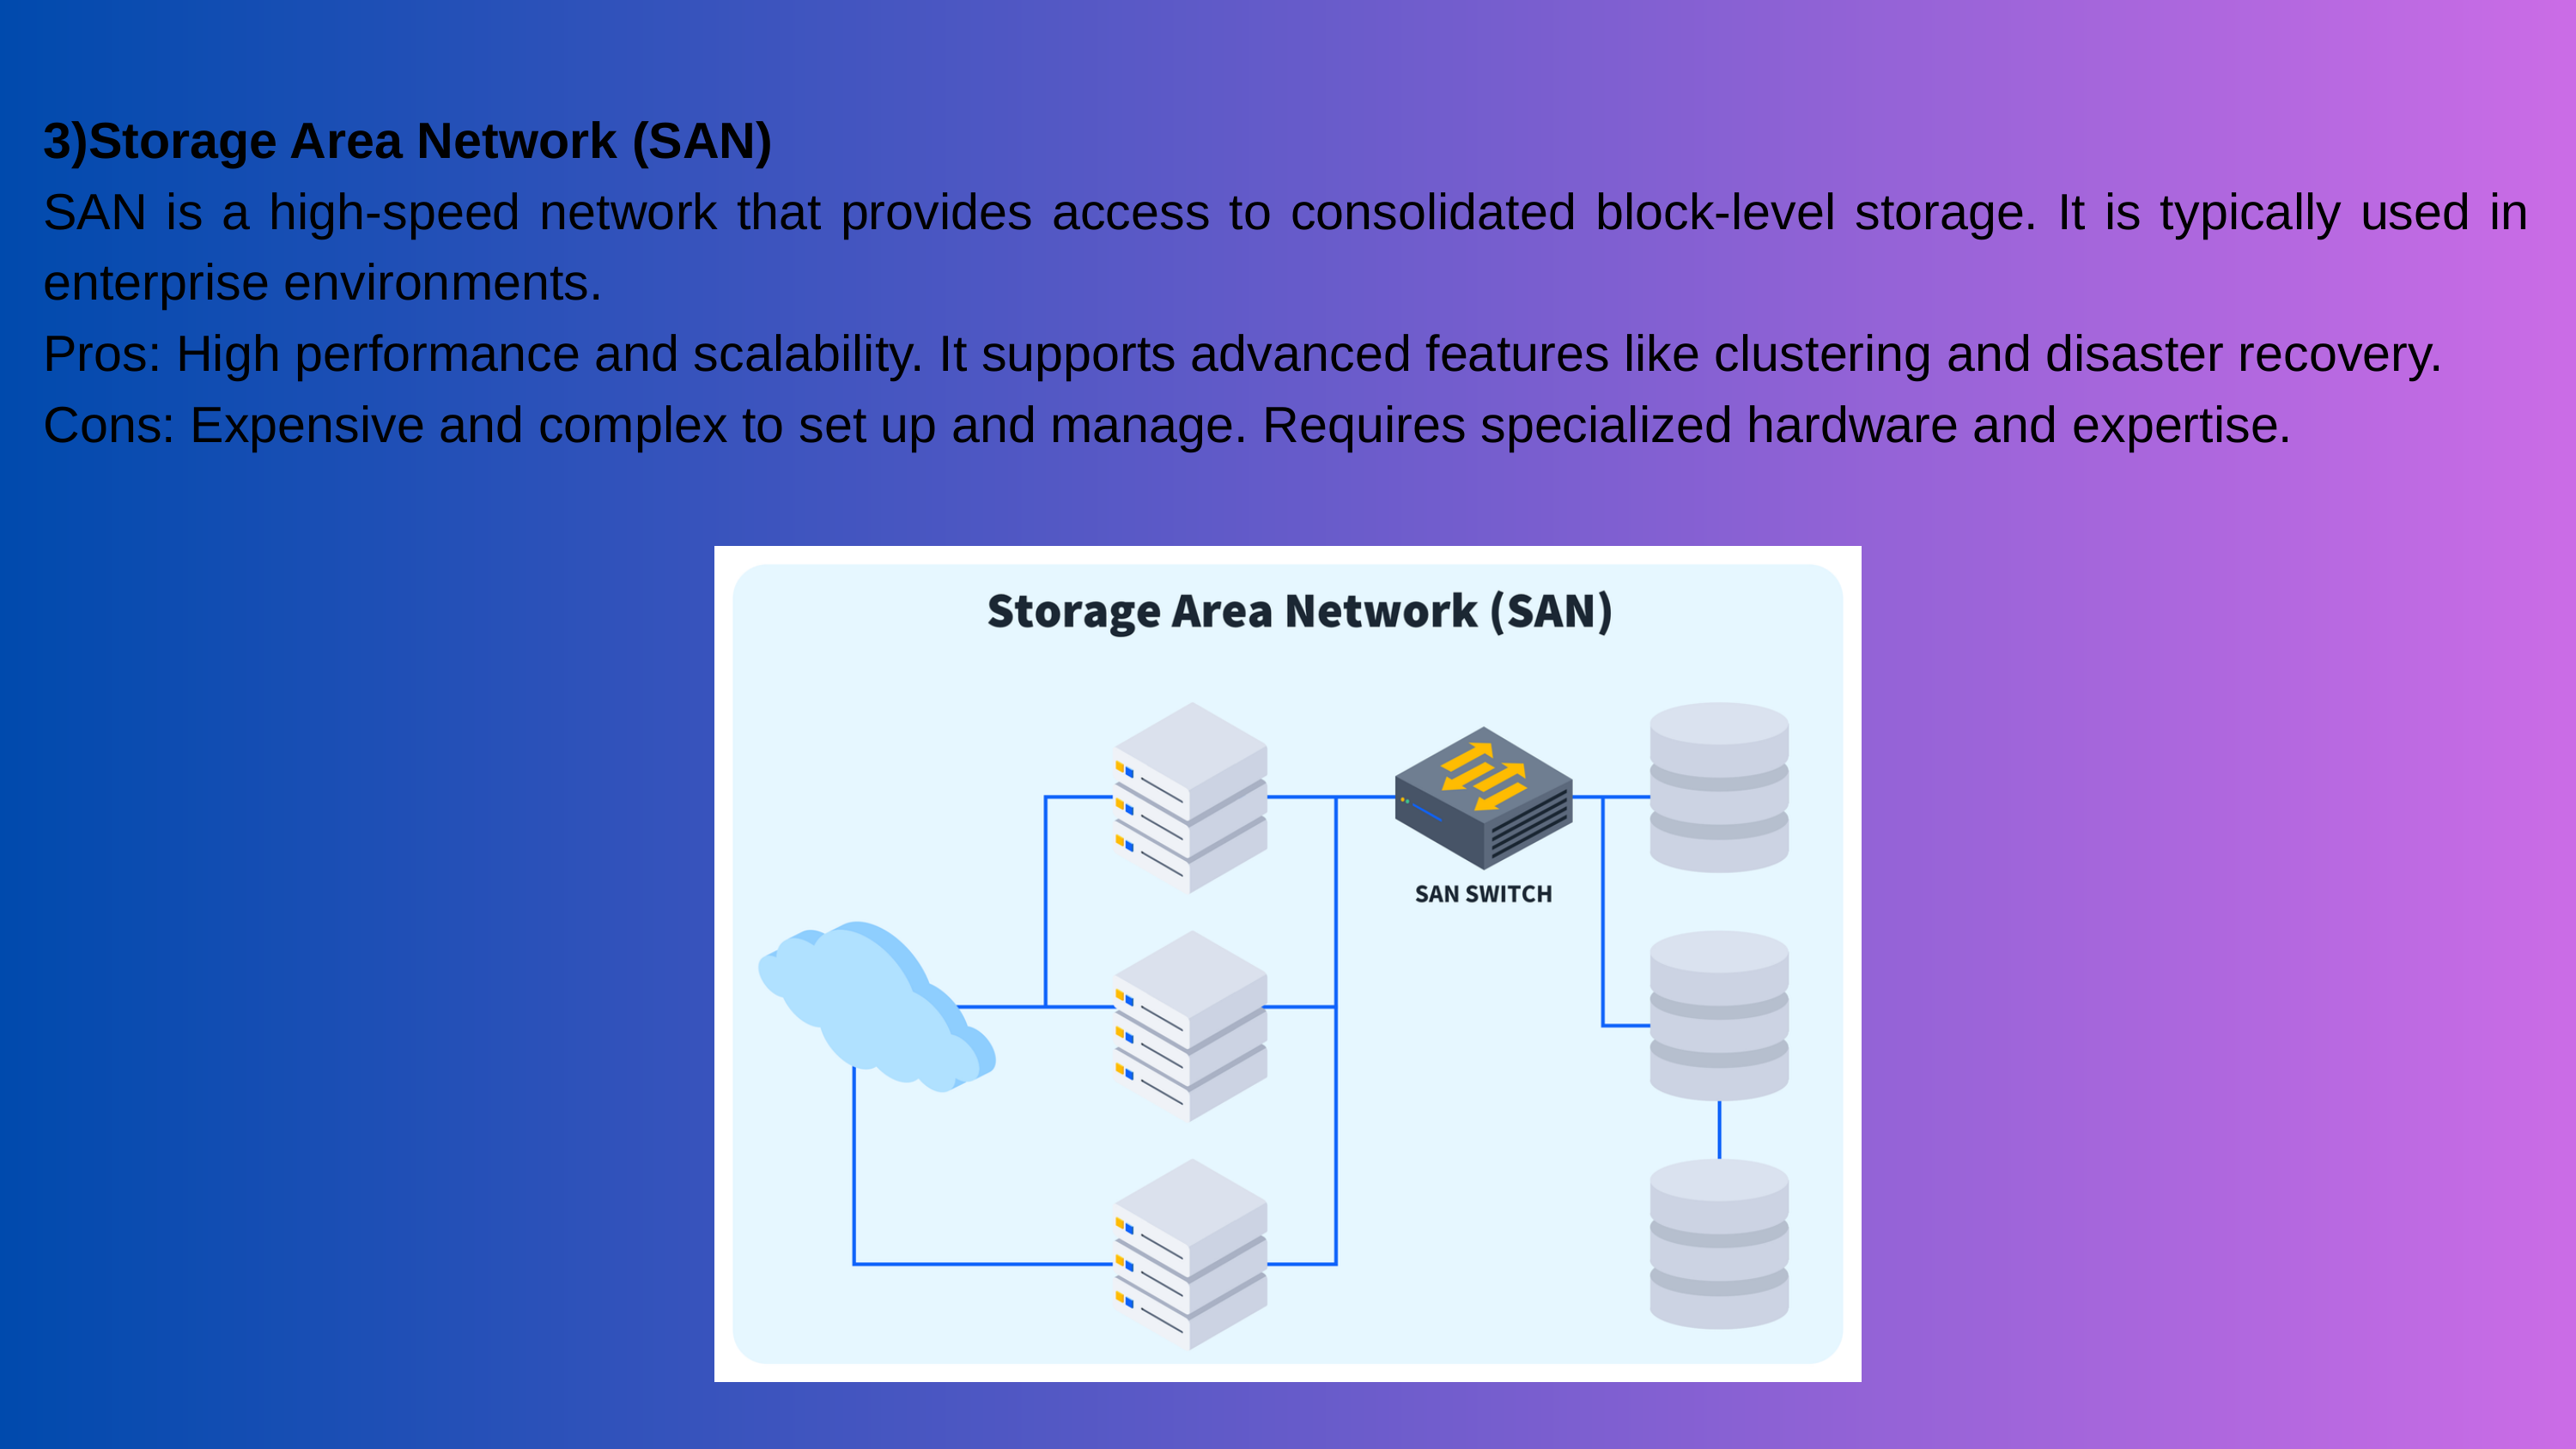

3)Storage Area Network (SAN)
SAN is a high-speed network that provides access to consolidated block-level storage. It is typically used in enterprise environments.
Pros: High performance and scalability. It supports advanced features like clustering and disaster recovery.
Cons: Expensive and complex to set up and manage. Requires specialized hardware and expertise.